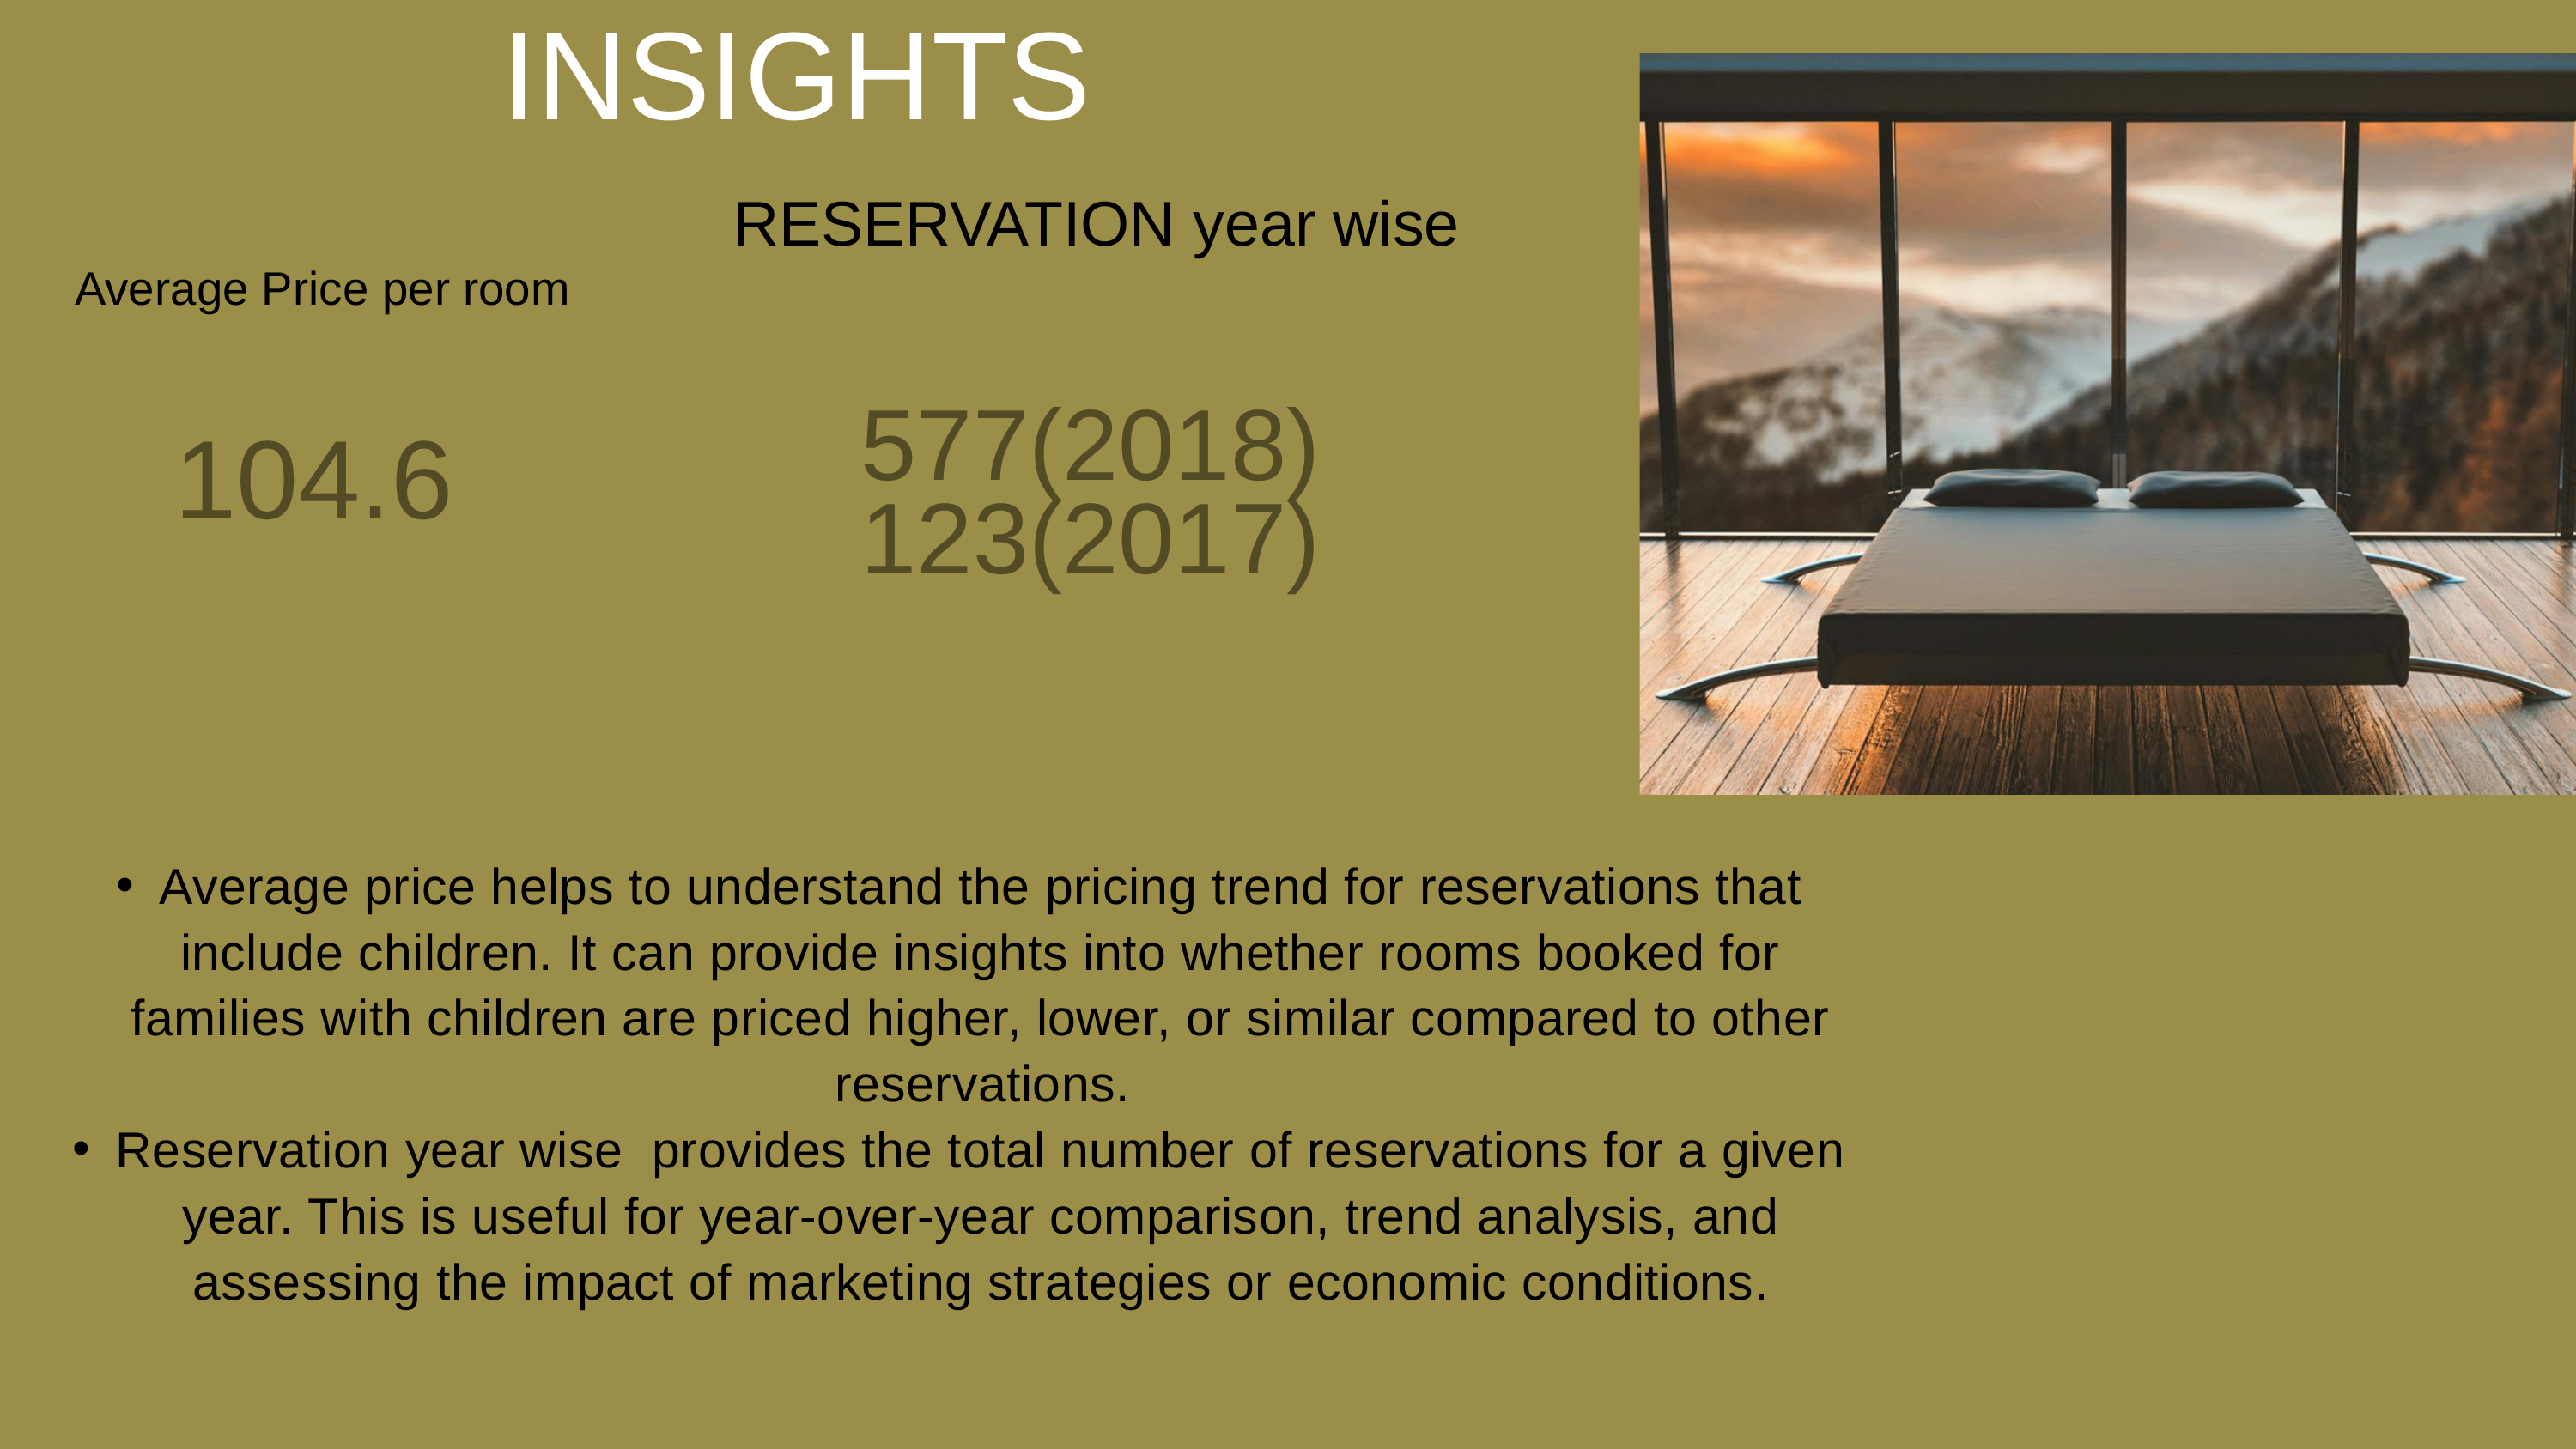

INSIGHTS

RESERVATION year wise
Average Price per room
577(2018)
123(2017)
104.6
Average price helps to understand the pricing trend for reservations that include children. It can provide insights into whether rooms booked for families with children are priced higher, lower, or similar compared to other reservations.
Reservation year wise  provides the total number of reservations for a given year. This is useful for year-over-year comparison, trend analysis, and assessing the impact of marketing strategies or economic conditions.